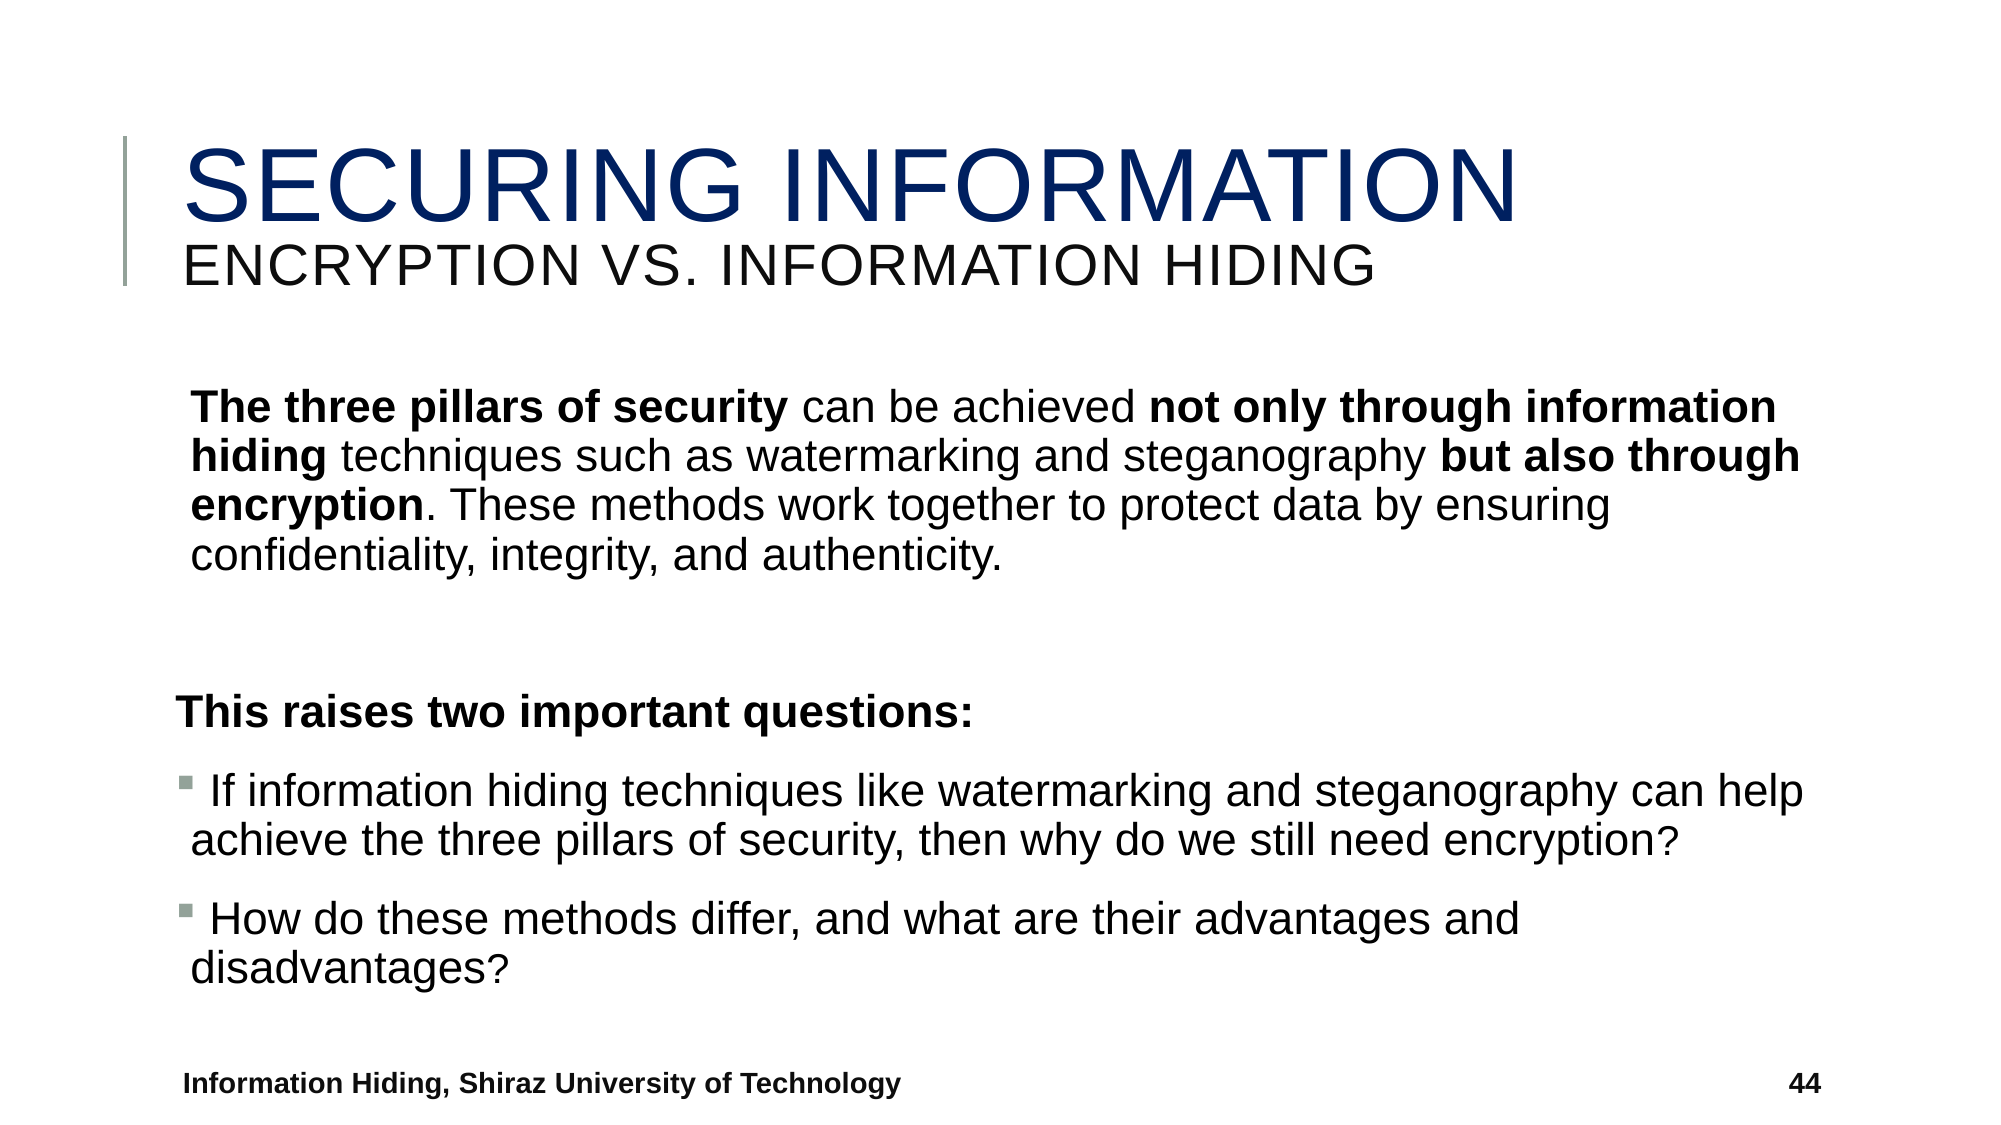

# Securing Information Encryption vs. Information Hiding
The three pillars of security can be achieved not only through information hiding techniques such as watermarking and steganography but also through encryption. These methods work together to protect data by ensuring confidentiality, integrity, and authenticity.

This raises two important questions:
 If information hiding techniques like watermarking and steganography can help achieve the three pillars of security, then why do we still need encryption?
 How do these methods differ, and what are their advantages and disadvantages?
Information Hiding, Shiraz University of Technology
44